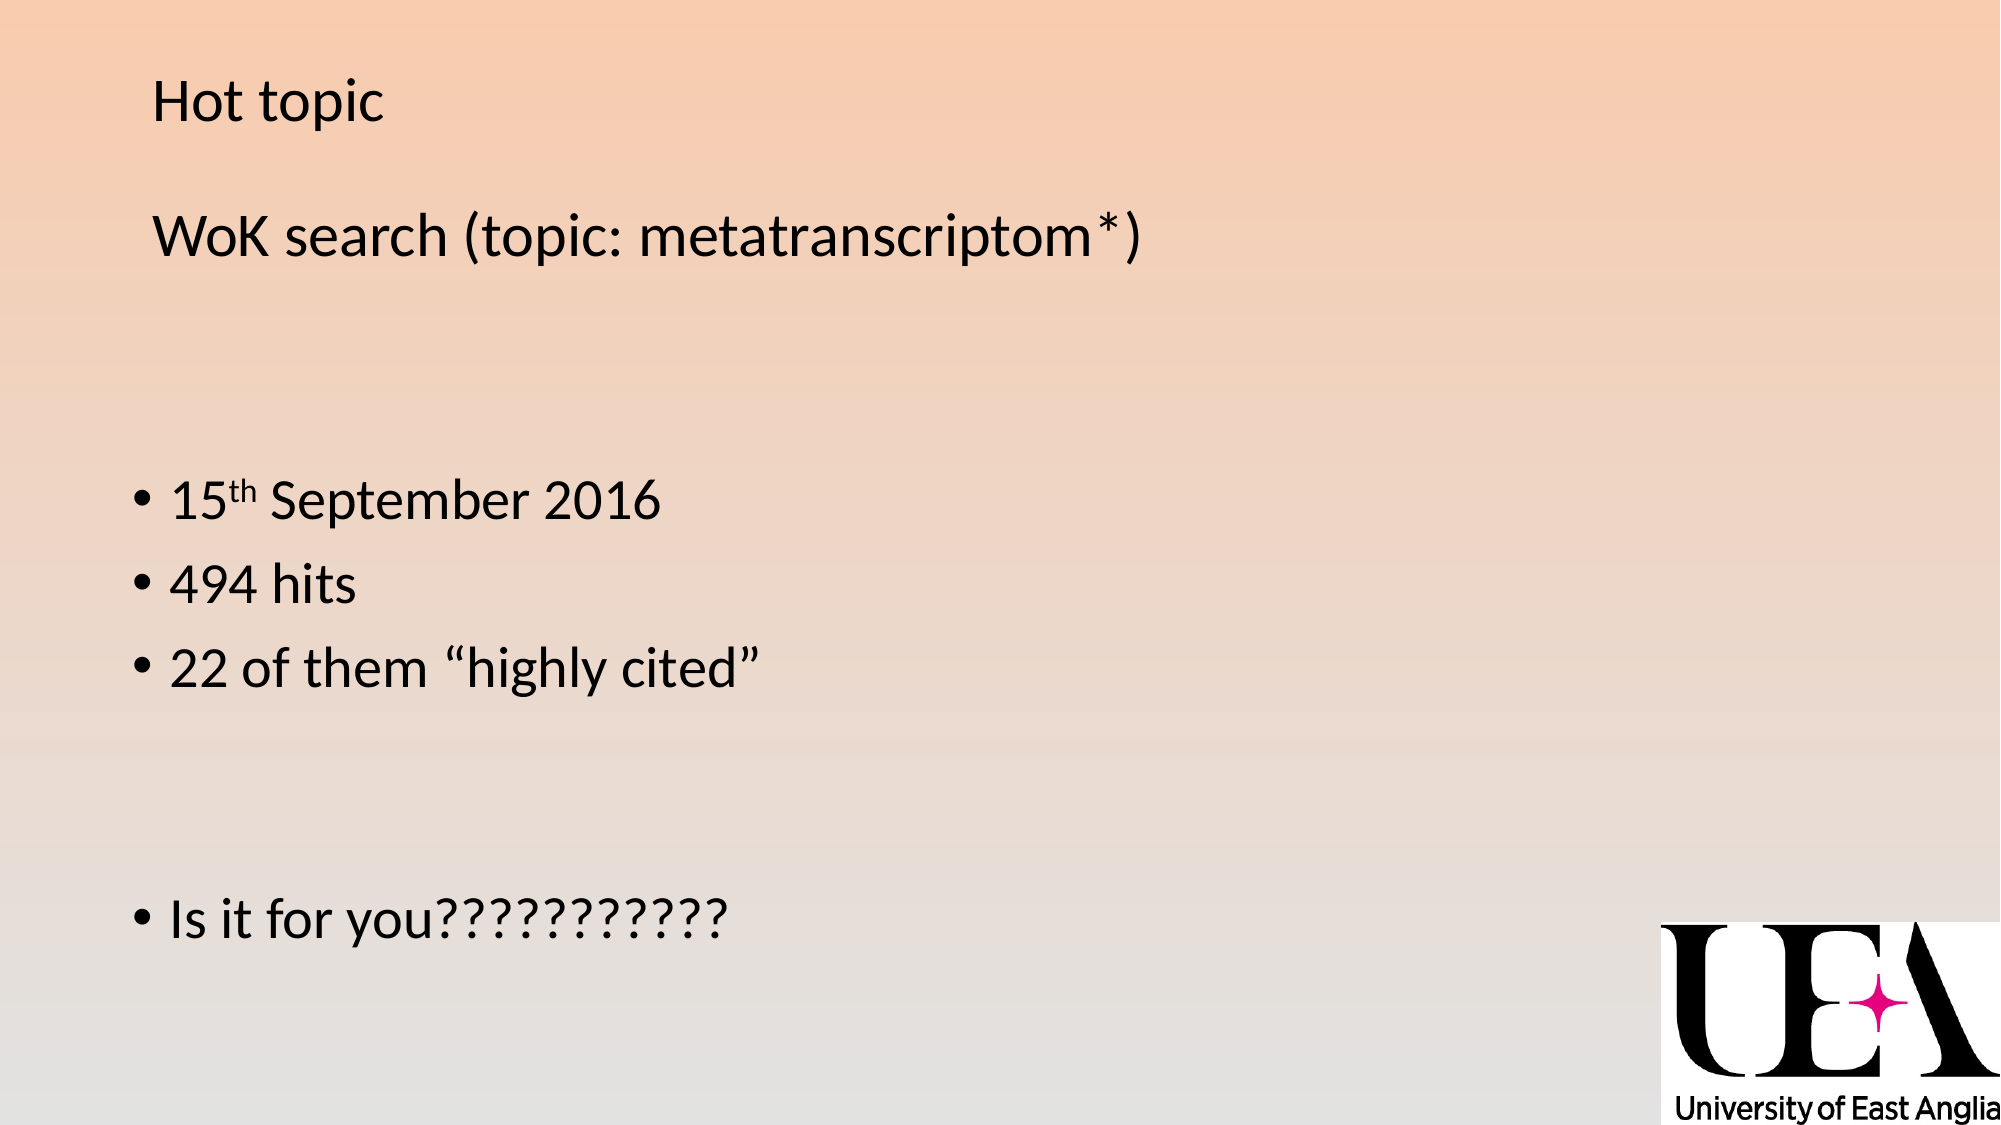

# Hot topic WoK search (topic: metatranscriptom*)
15th September 2016
494 hits
22 of them “highly cited”

Is it for you???????????